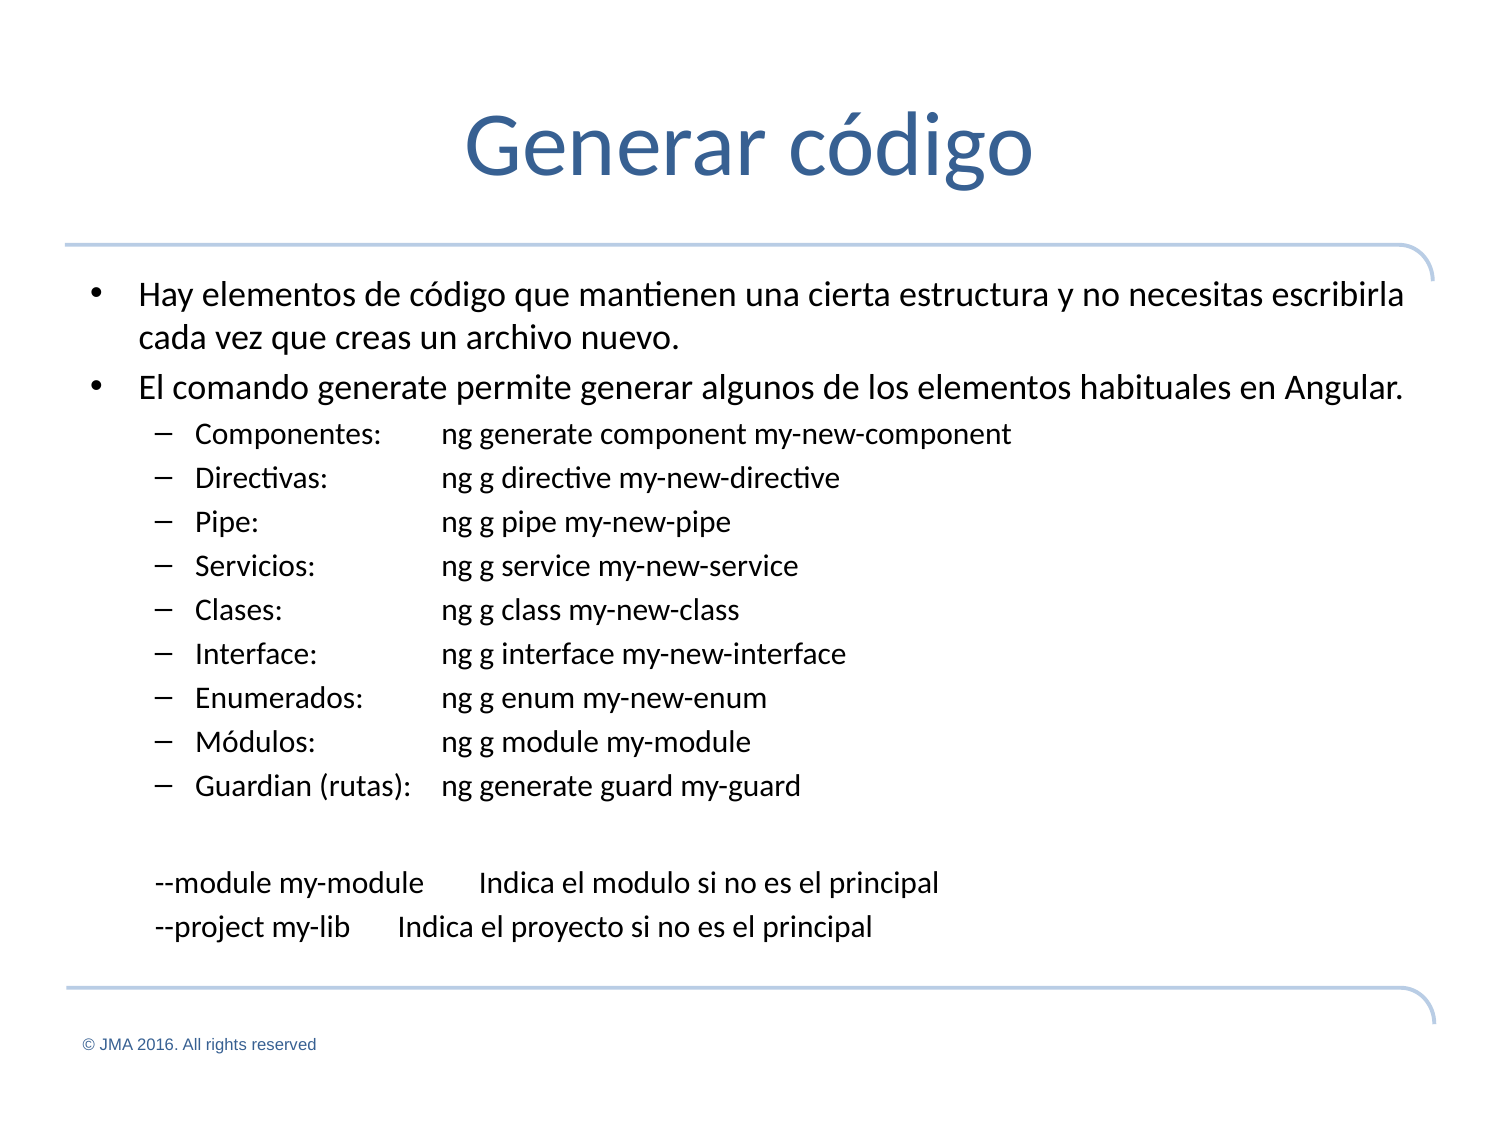

# Generar código
Hay elementos de código que mantienen una cierta estructura y no necesitas escribirla cada vez que creas un archivo nuevo.
El comando generate permite generar algunos de los elementos habituales en Angular.
Componentes:	ng generate component my-new-component
Directivas: 	ng g directive my-new-directive
Pipe:	ng g pipe my-new-pipe
Servicios: 	ng g service my-new-service
Clases:	ng g class my-new-class
Interface:	ng g interface my-new-interface
Enumerados:	ng g enum my-new-enum
Módulos:	ng g module my-module
Guardian (rutas):	ng generate guard my-guard

--module my-module	Indica el modulo si no es el principal
--project my-lib	Indica el proyecto si no es el principal